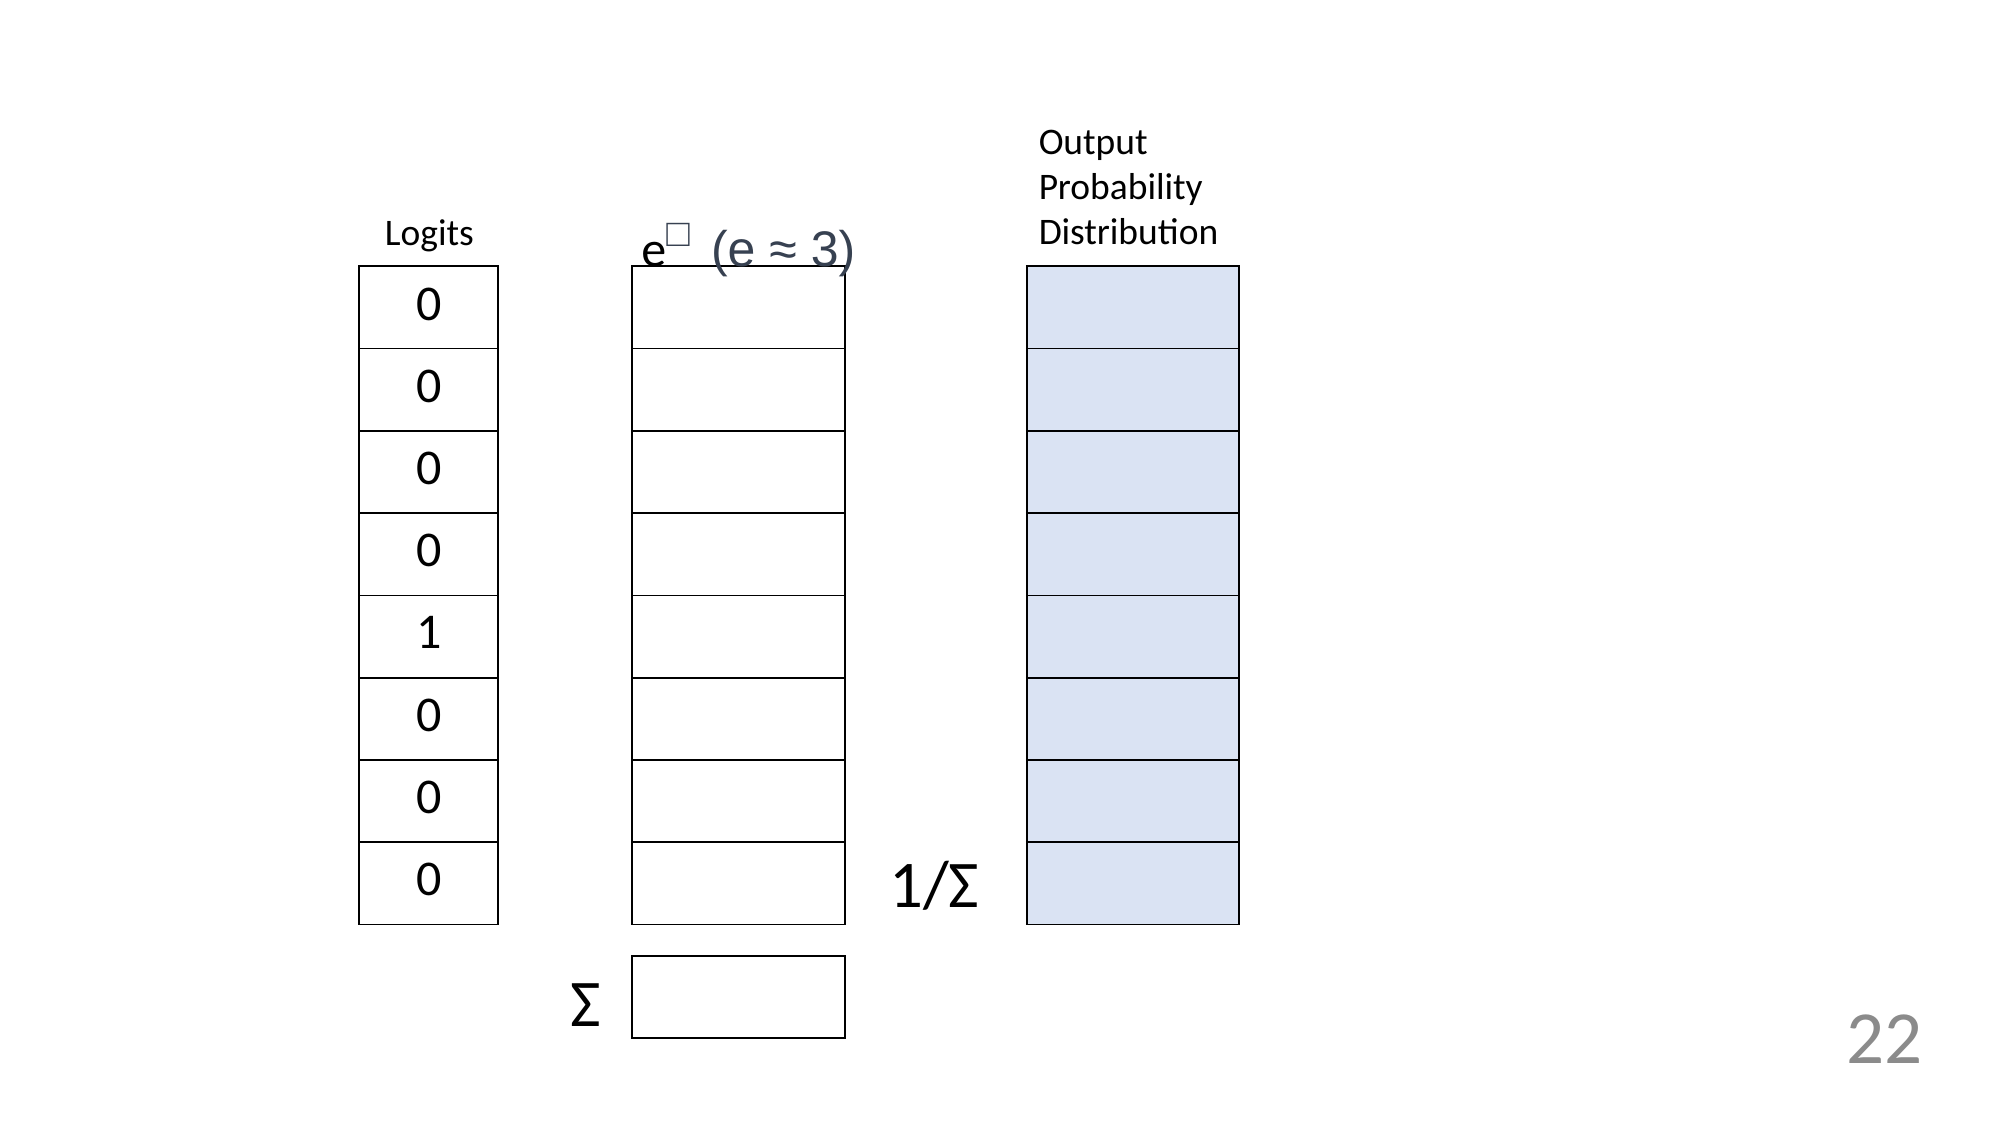

#
Output Probability Distribution
e□  (e ≈ 3)
Logits
| 0 |
| --- |
| 0 |
| 0 |
| 0 |
| 1 |
| 0 |
| 0 |
| 0 |
|  |
| --- |
|  |
|  |
|  |
|  |
|  |
|  |
|  |
|  |
| --- |
|  |
|  |
|  |
|  |
|  |
|  |
|  |
1/Σ
Σ
|  |
| --- |
22